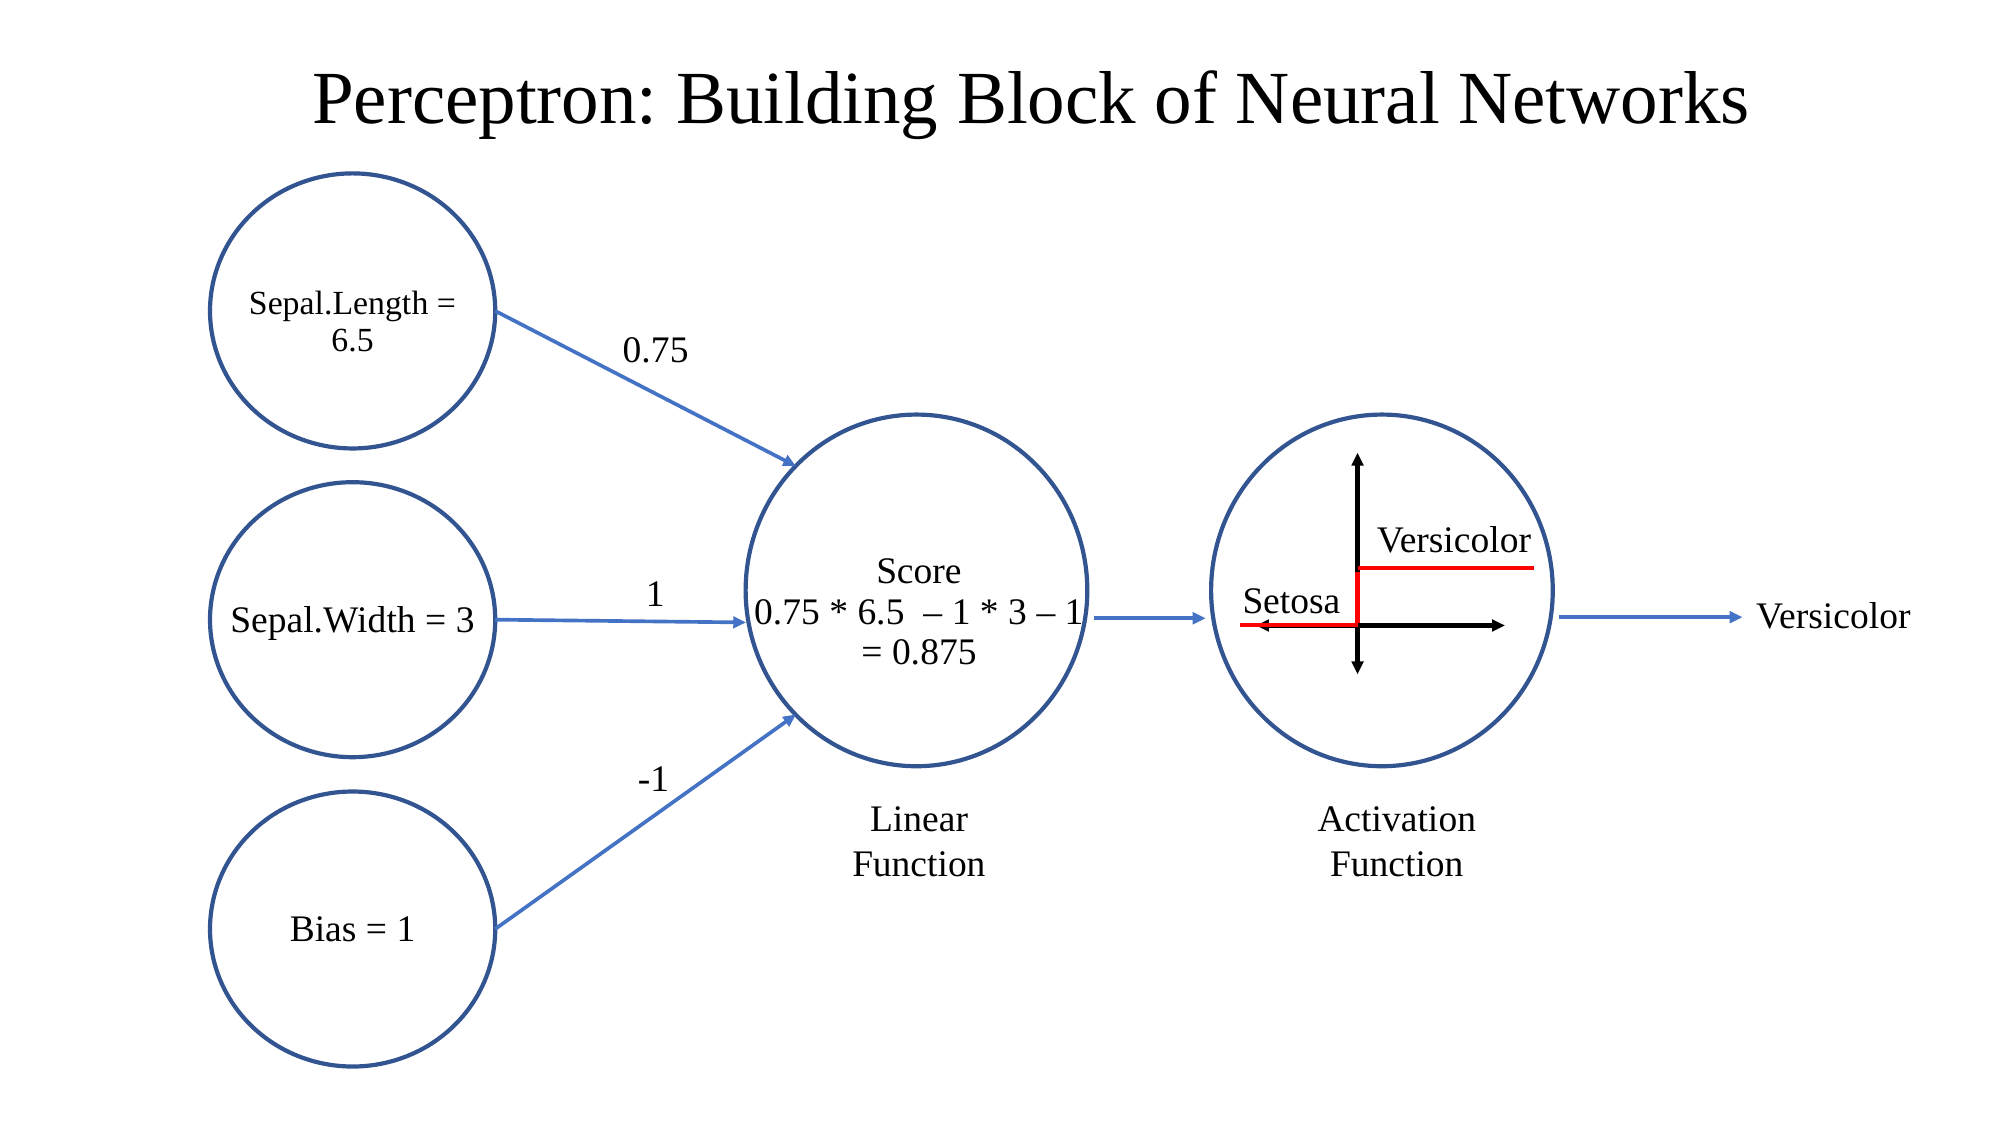

# Perceptron: Building Block of Neural Networks

Sepal.Length = 6.5
0.75

Versicolor
Score
0.75 * 6.5  – 1 * 3 – 1
= 0.875
1
Setosa
Versicolor
Sepal.Width = 3
-1
Activation
Function
Linear
Function

Bias = 1